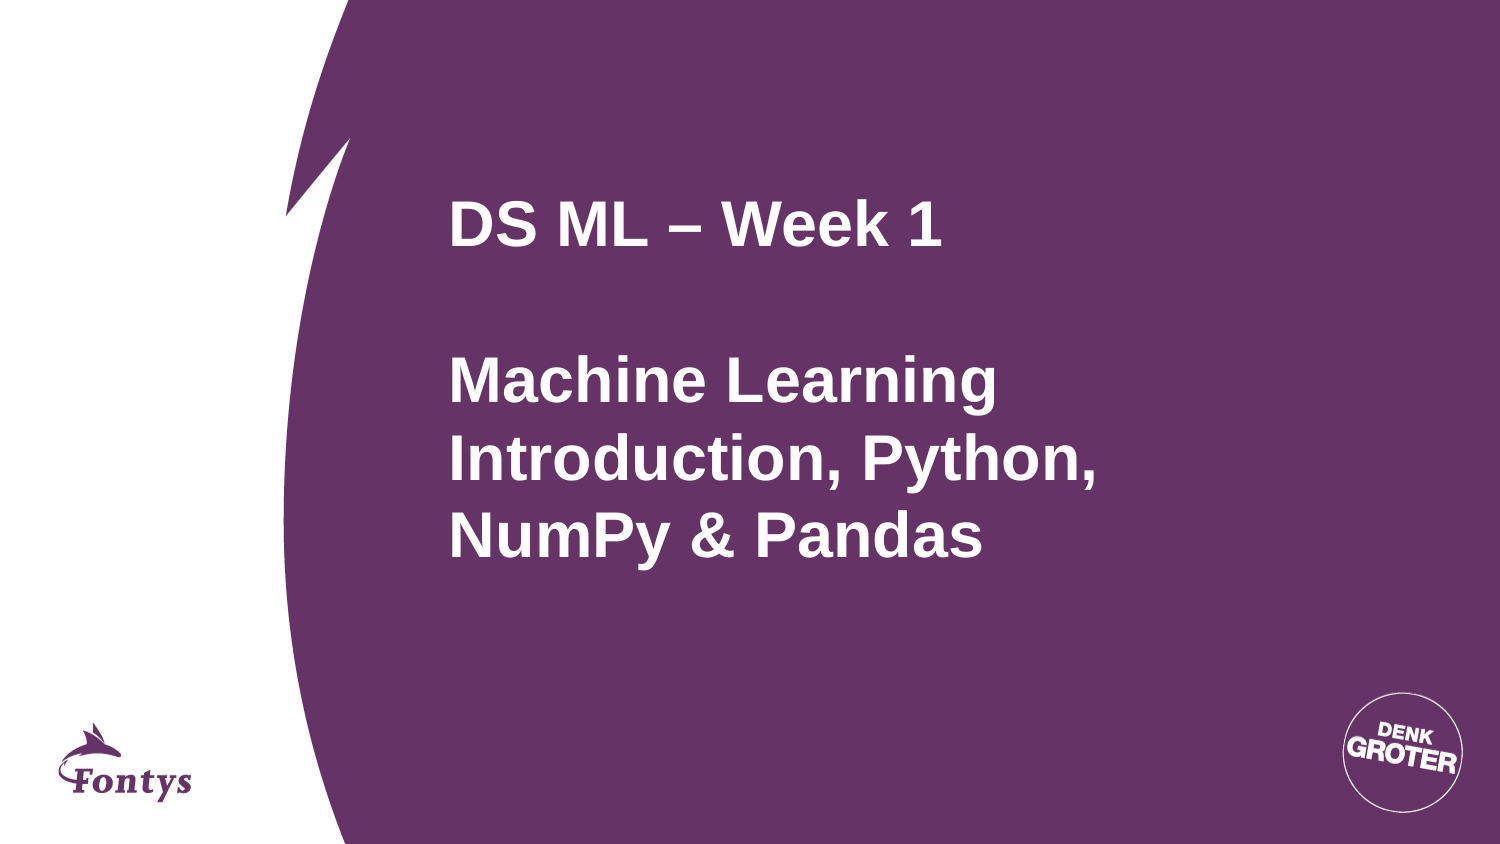

# DS ML – Week 1 Machine Learning Introduction, Python, NumPy & Pandas